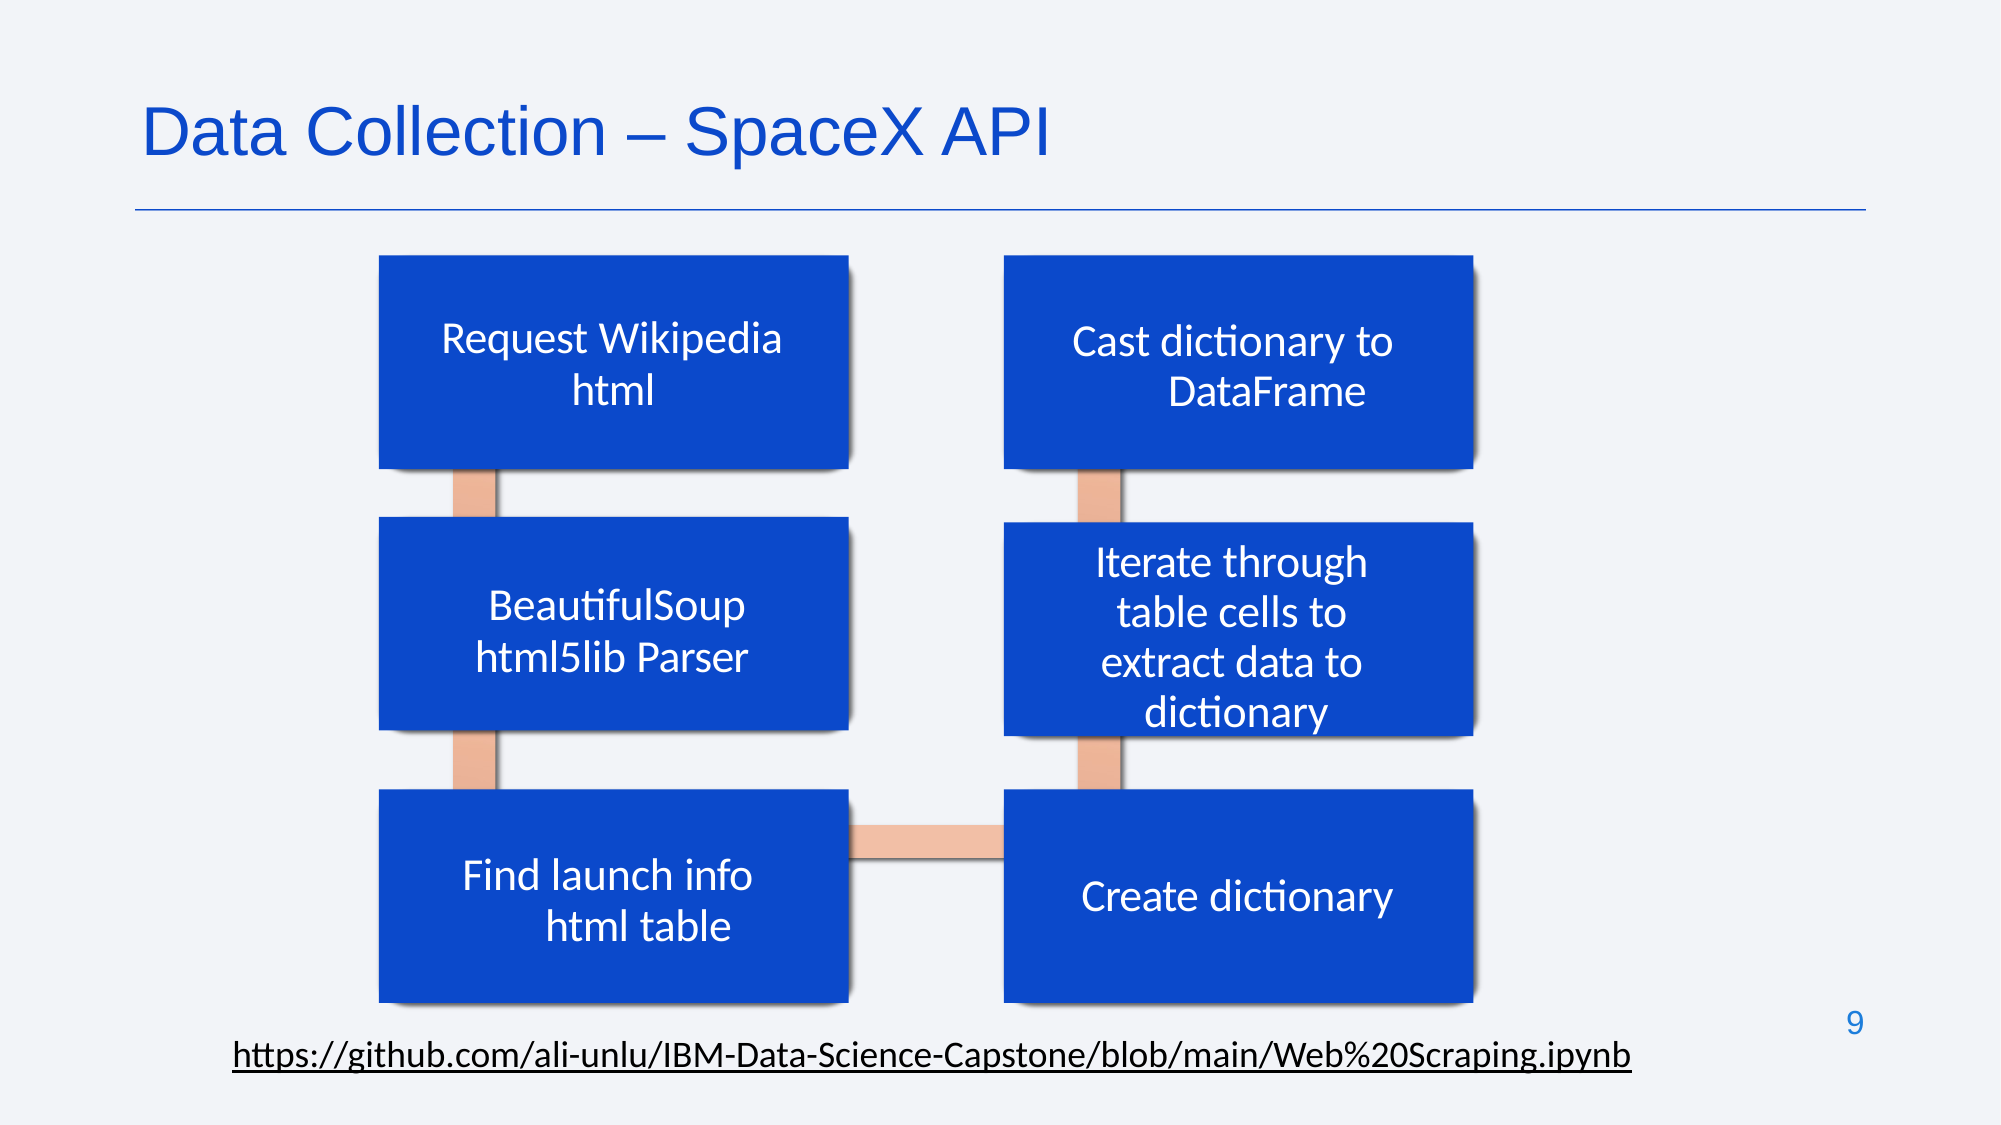

Data Collection – SpaceX API

Cast dictionary to  DataFrame
Request Wikipedia
html

Iterate through  table cells to  extract data to  dictionary

BeautifulSoup
html5lib Parser

Find launch info  html table
Create dictionary
9
https://github.com/ali-unlu/IBM-Data-Science-Capstone/blob/main/Web%20Scraping.ipynb